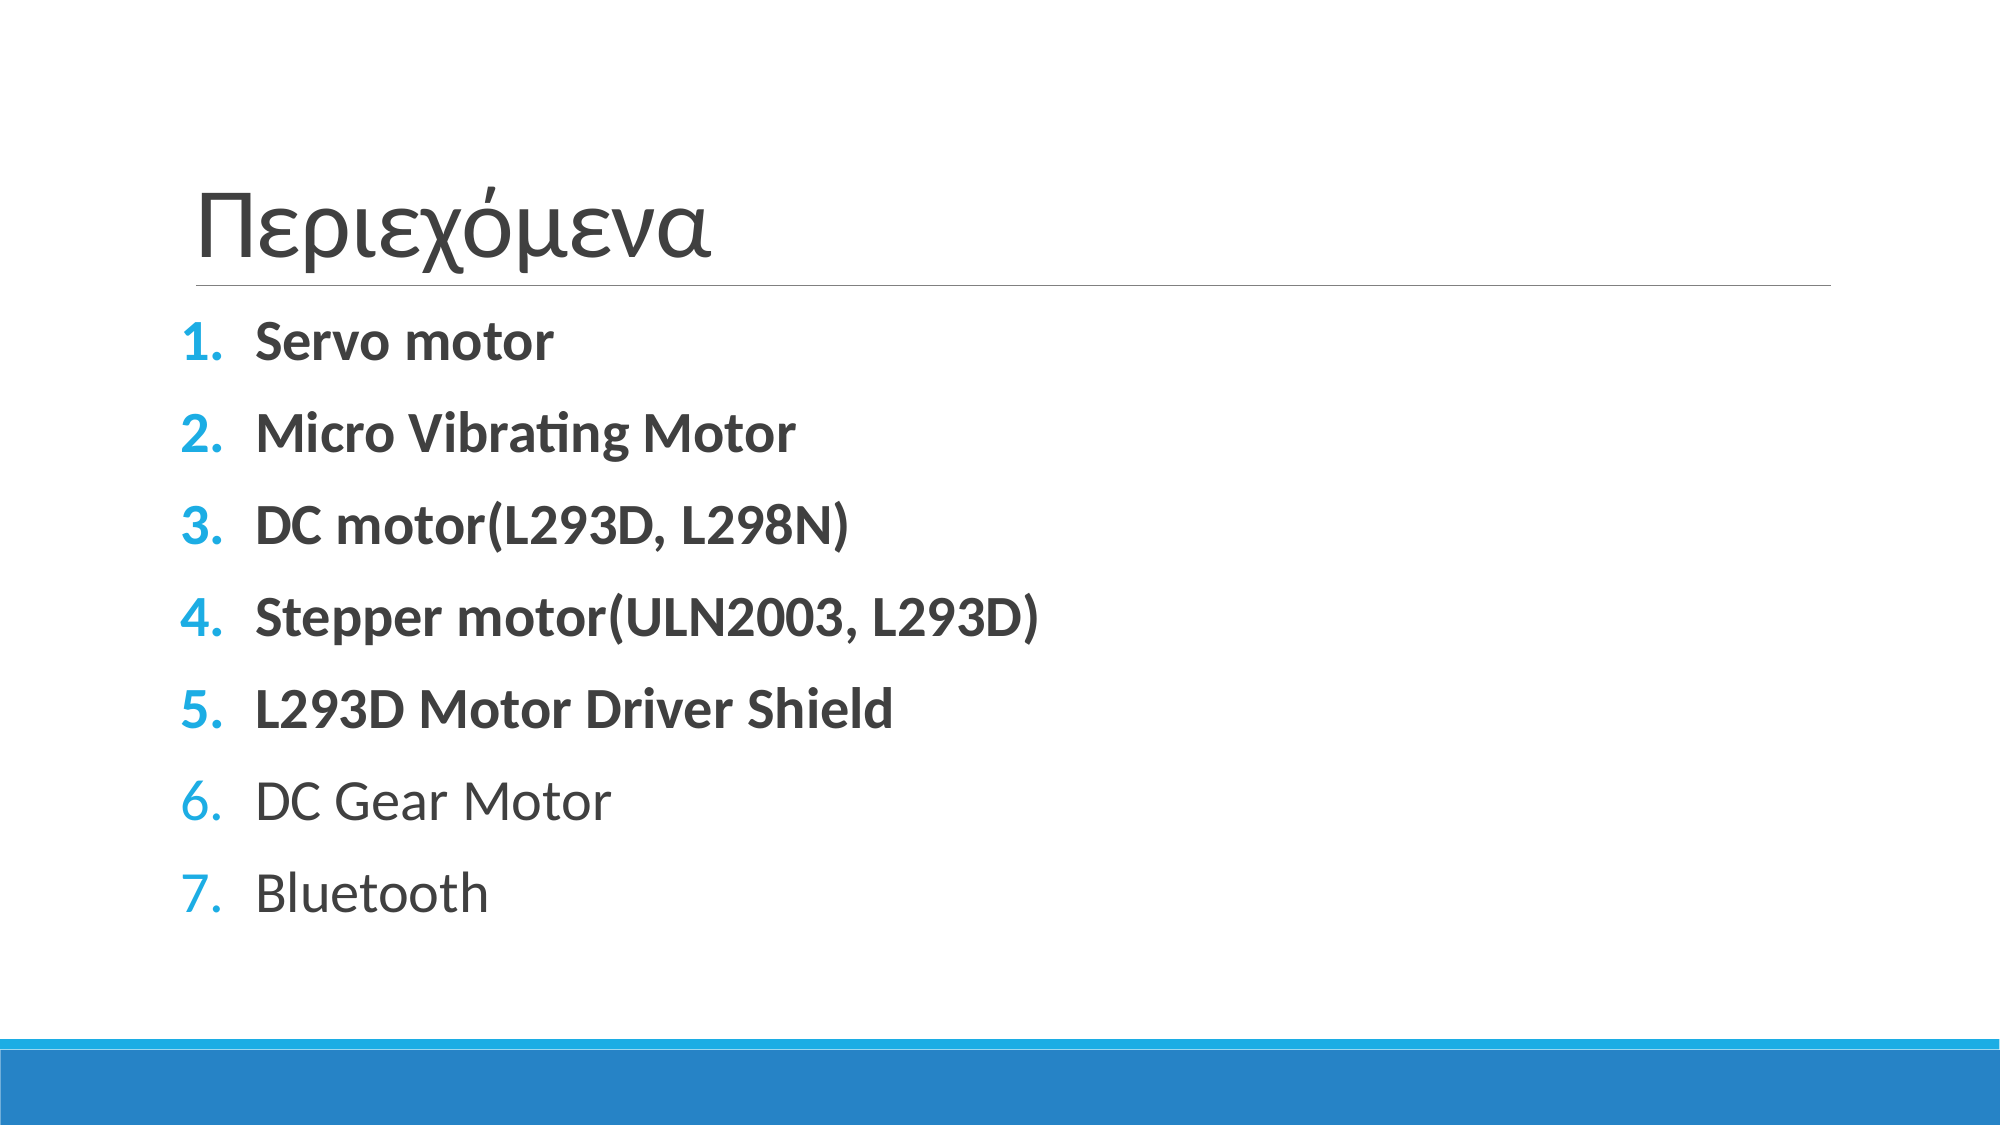

# Περιεχόμενα
Servo motor
Micro Vibrating Motor
DC motor(L293D, L298N)
Stepper motor(ULN2003, L293D)
L293D Motor Driver Shield
DC Gear Motor
Bluetooth